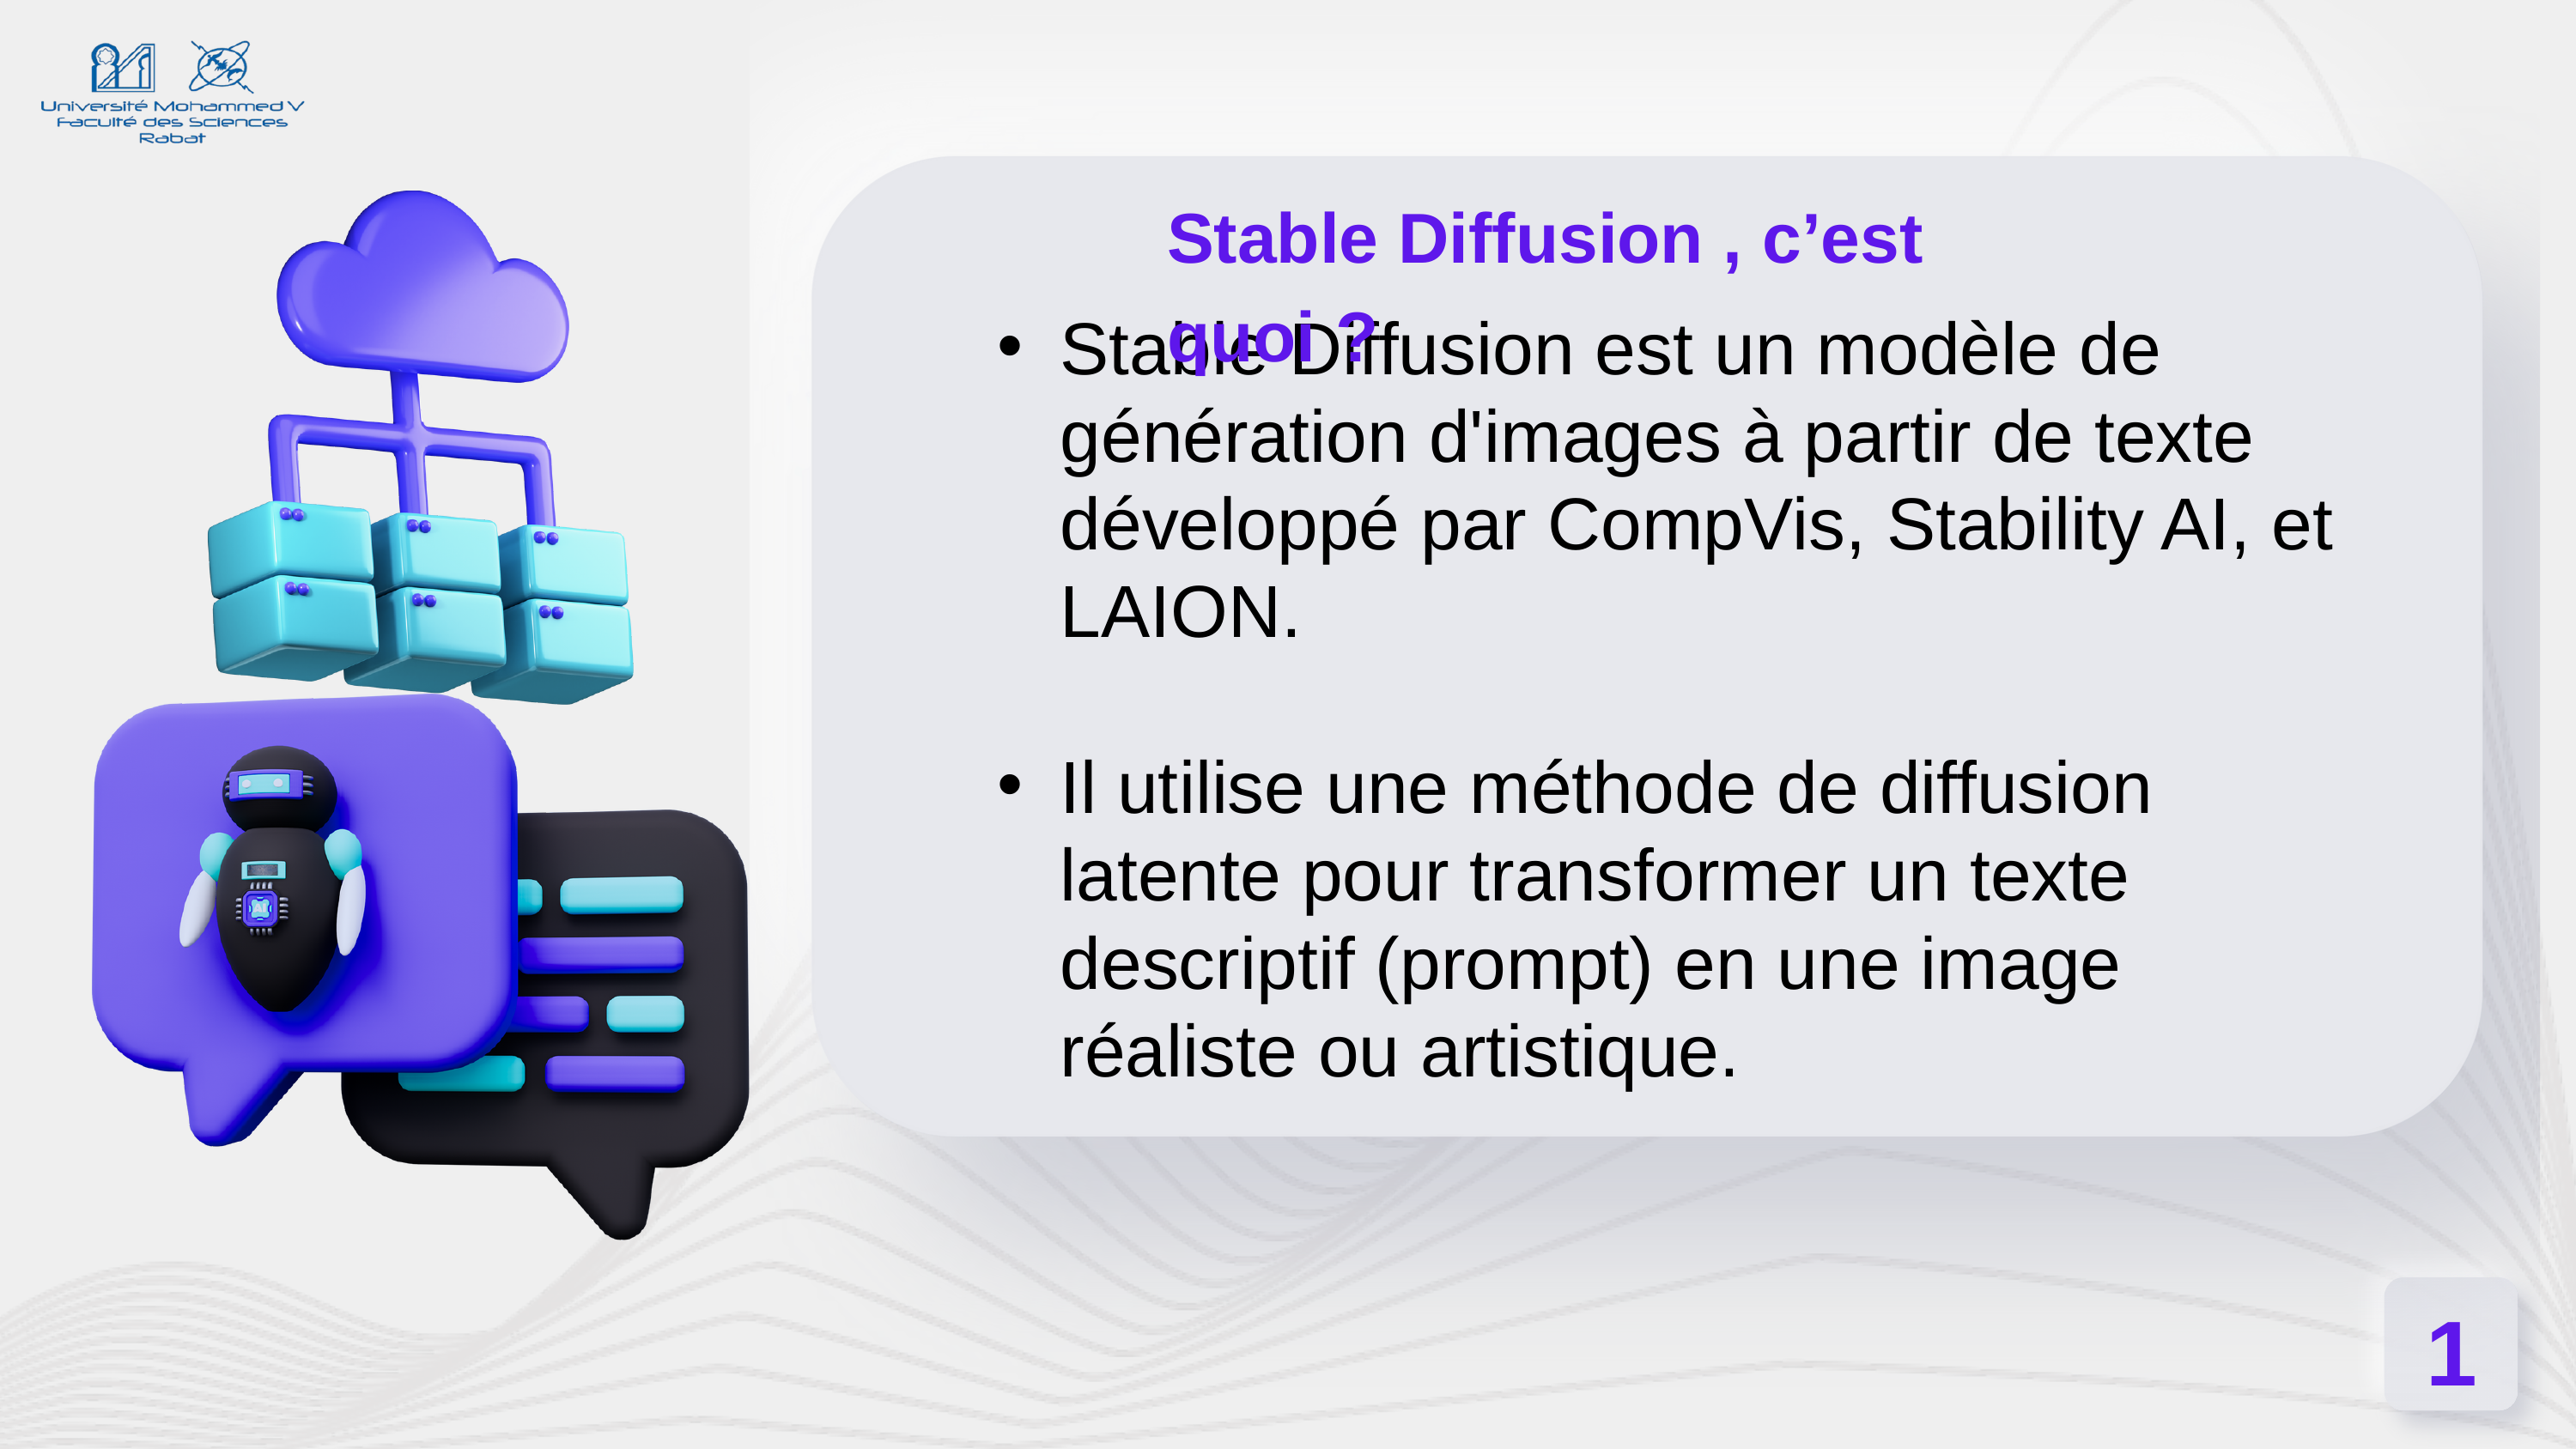

Stable Diffusion , c’est quoi ?

Stable Diffusion est un modèle de génération d'images à partir de texte développé par CompVis, Stability AI, et LAION.

Il utilise une méthode de diffusion latente pour transformer un texte descriptif (prompt) en une image réaliste ou artistique.

1